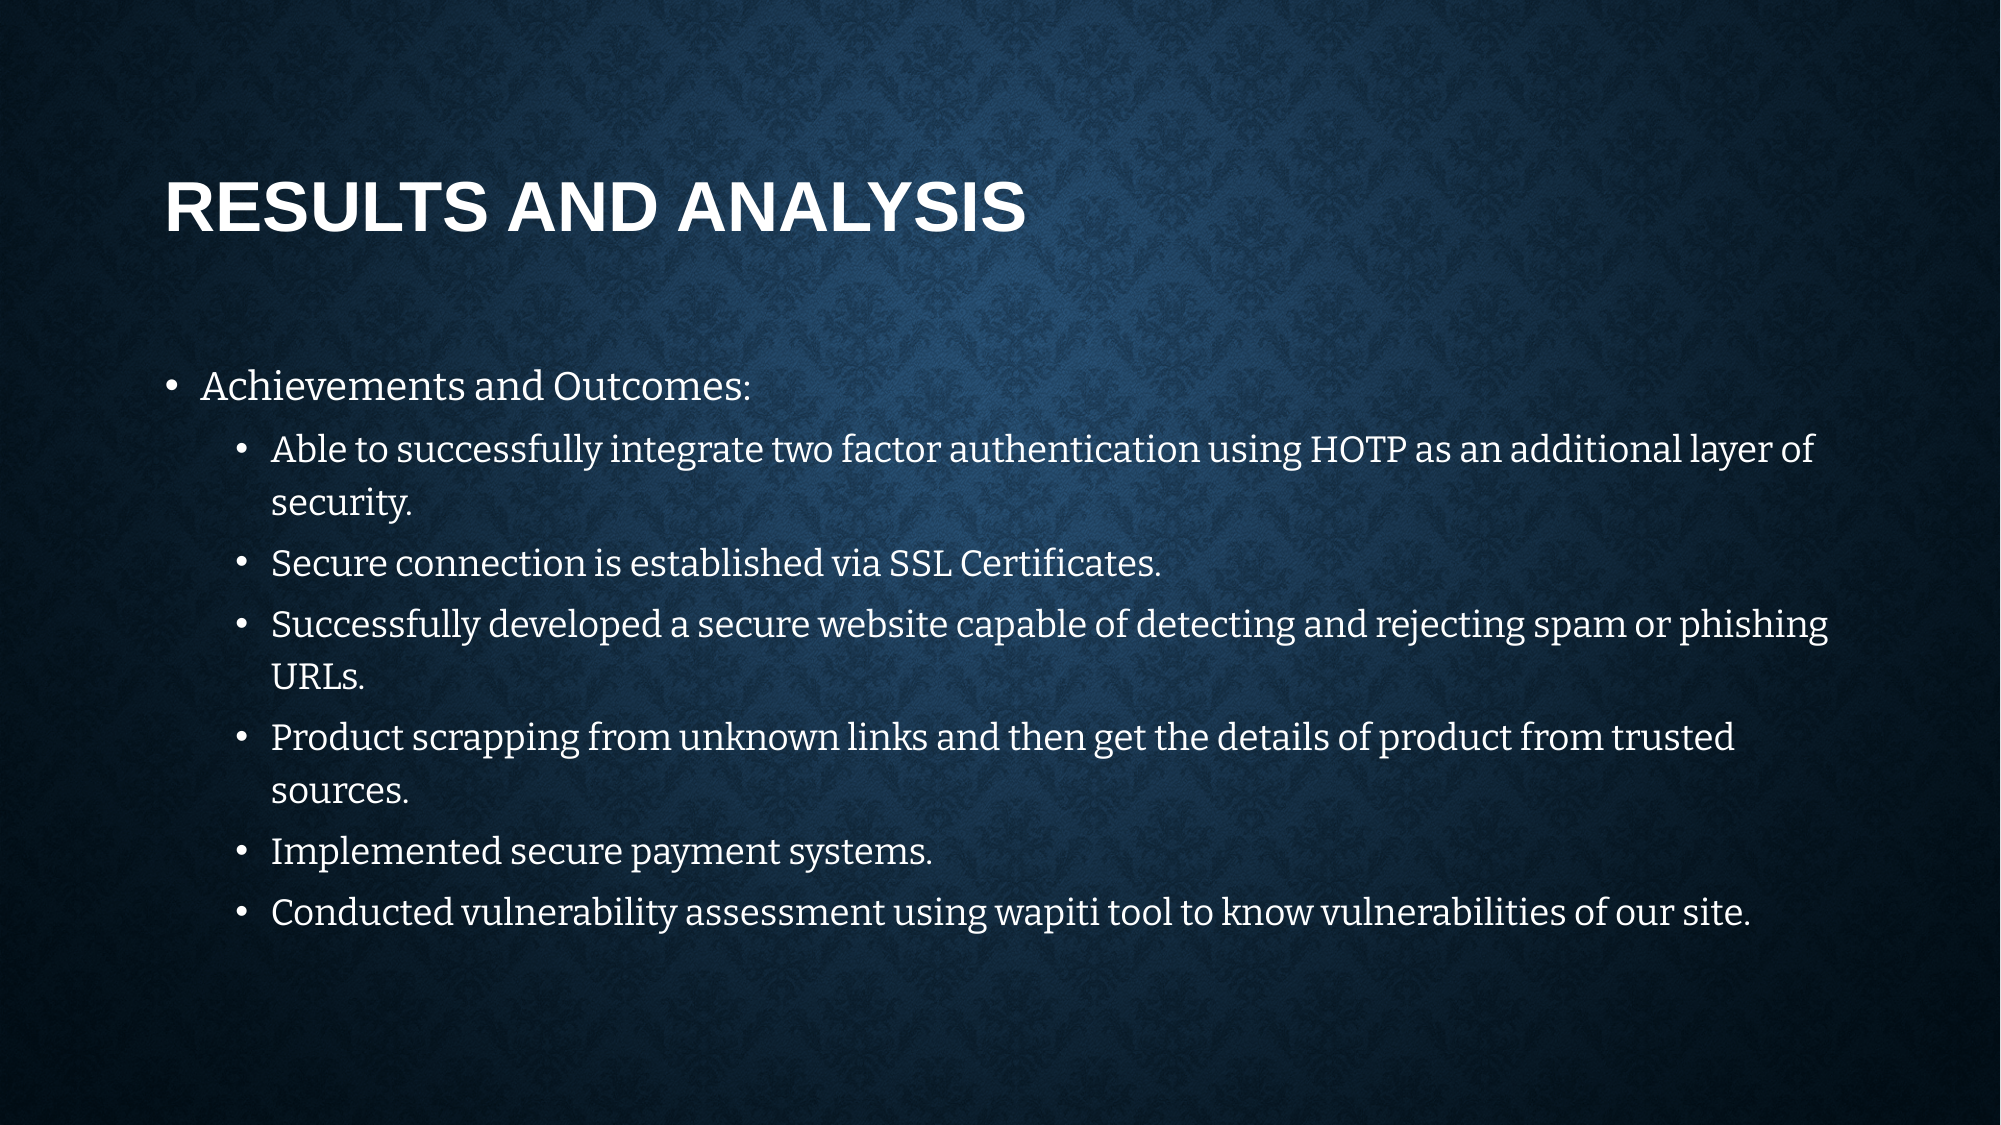

# Results and Analysis
Achievements and Outcomes:
Able to successfully integrate two factor authentication using HOTP as an additional layer of security.
Secure connection is established via SSL Certificates.
Successfully developed a secure website capable of detecting and rejecting spam or phishing URLs.
Product scrapping from unknown links and then get the details of product from trusted sources.
Implemented secure payment systems.
Conducted vulnerability assessment using wapiti tool to know vulnerabilities of our site.